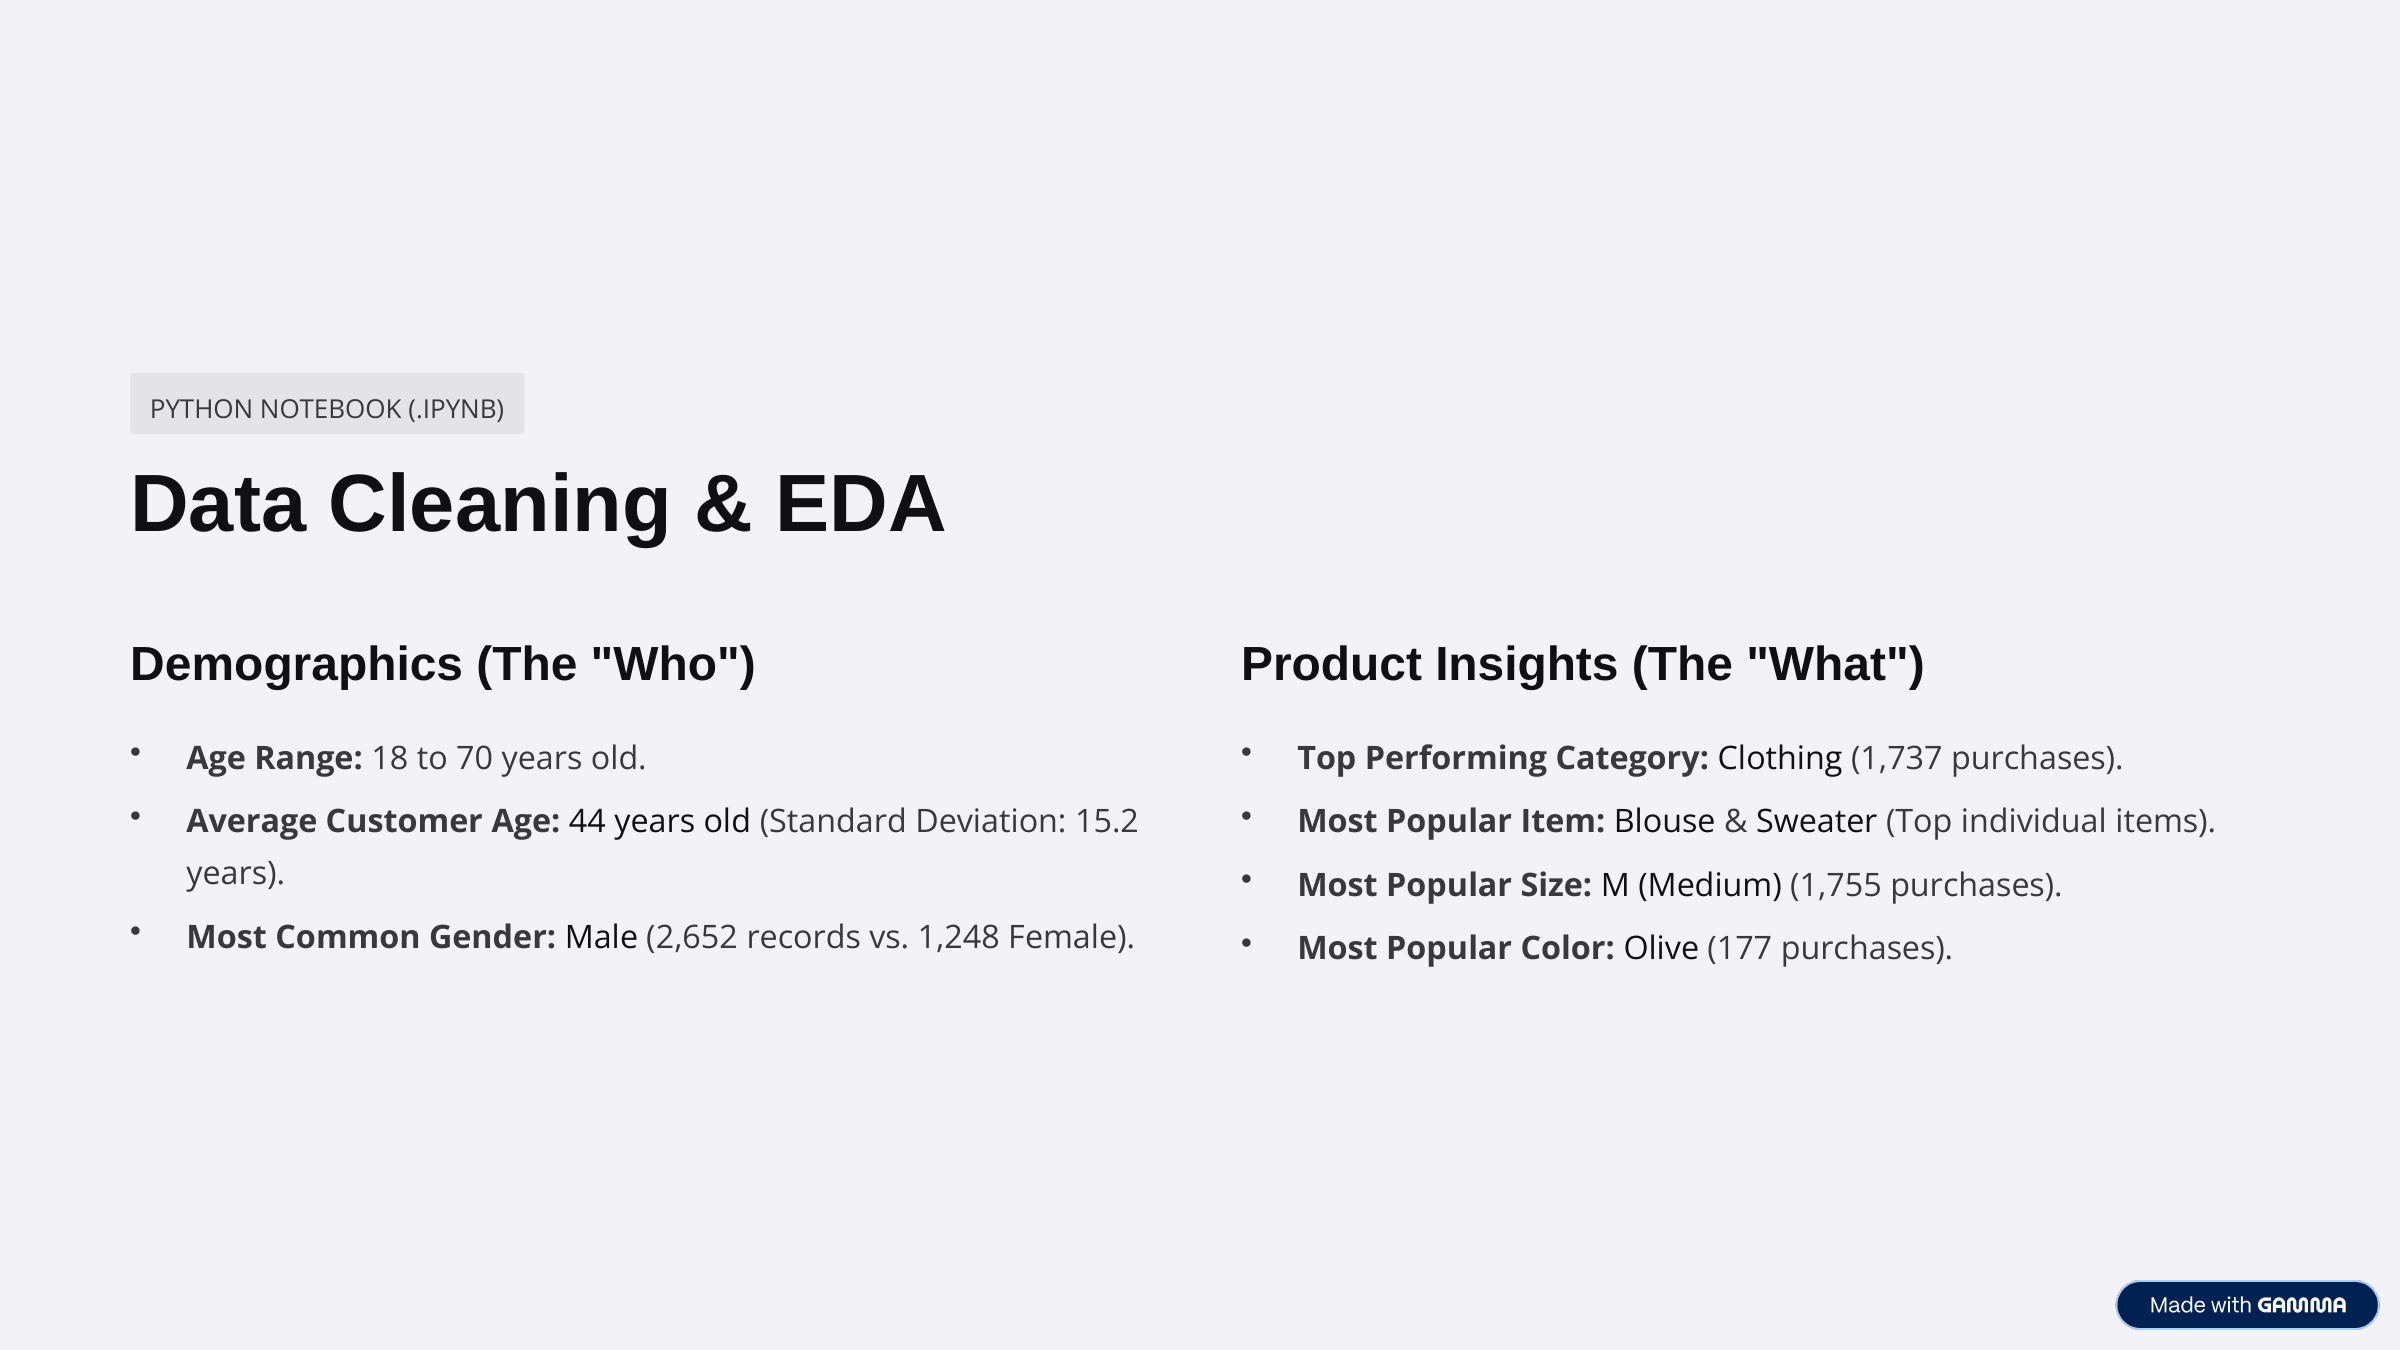

PYTHON NOTEBOOK (.IPYNB)
Data Cleaning & EDA
Demographics (The "Who")
Product Insights (The "What")
Age Range: 18 to 70 years old.
Top Performing Category: Clothing (1,737 purchases).
Average Customer Age: 44 years old (Standard Deviation: 15.2 years).
Most Popular Item: Blouse & Sweater (Top individual items).
Most Popular Size: M (Medium) (1,755 purchases).
Most Common Gender: Male (2,652 records vs. 1,248 Female).
Most Popular Color: Olive (177 purchases).